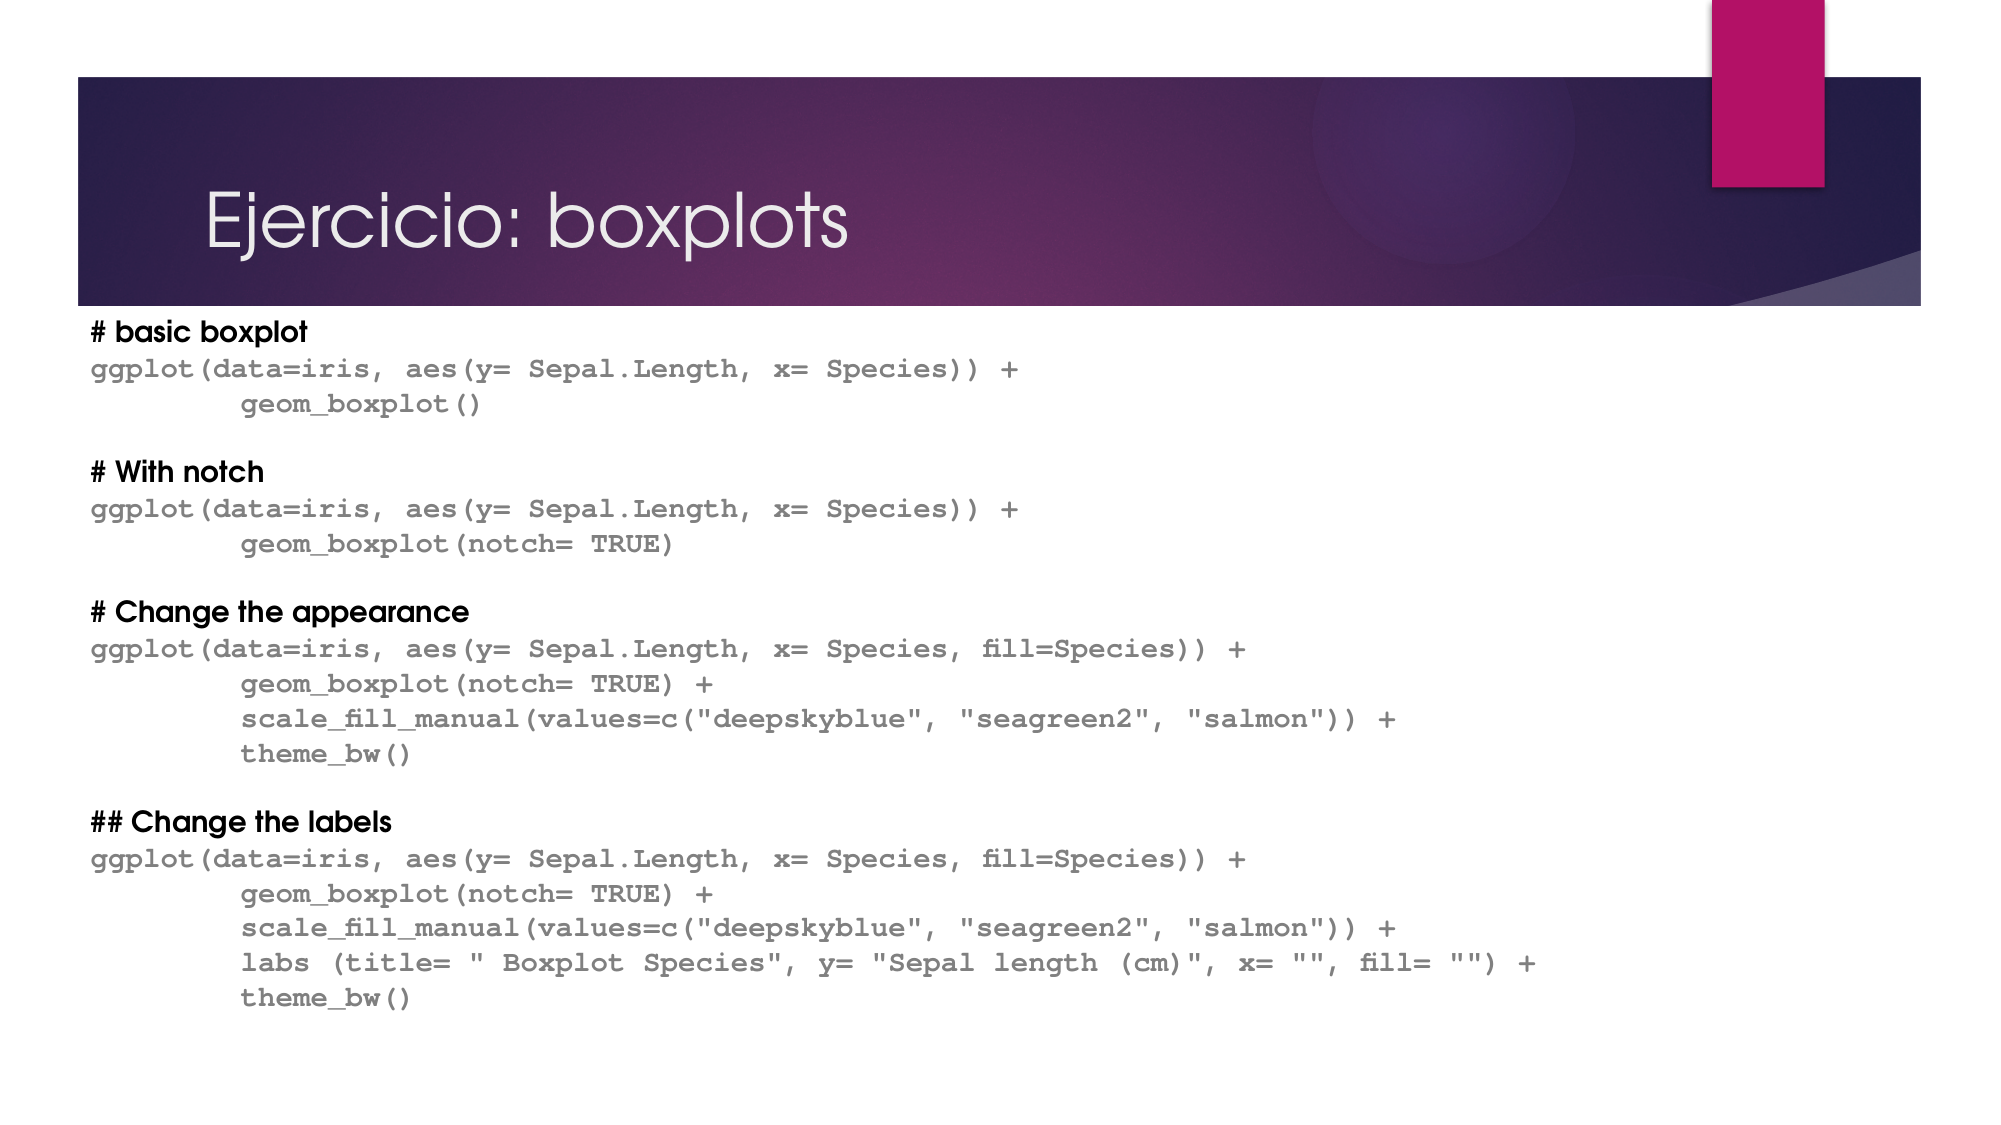

# Ejercicio: boxplots
# basic boxplot
ggplot(data=iris, aes(y= Sepal.Length, x= Species)) +
	geom_boxplot()

# With notch
ggplot(data=iris, aes(y= Sepal.Length, x= Species)) +
	geom_boxplot(notch= TRUE)

# Change the appearance
ggplot(data=iris, aes(y= Sepal.Length, x= Species, fill=Species)) +
	geom_boxplot(notch= TRUE) +
	scale_fill_manual(values=c("deepskyblue", "seagreen2", "salmon")) +
	theme_bw()
## Change the labels
ggplot(data=iris, aes(y= Sepal.Length, x= Species, fill=Species)) +
	geom_boxplot(notch= TRUE) +
	scale_fill_manual(values=c("deepskyblue", "seagreen2", "salmon")) +
	labs (title= " Boxplot Species", y= "Sepal length (cm)", x= "", fill= "") +
	theme_bw()